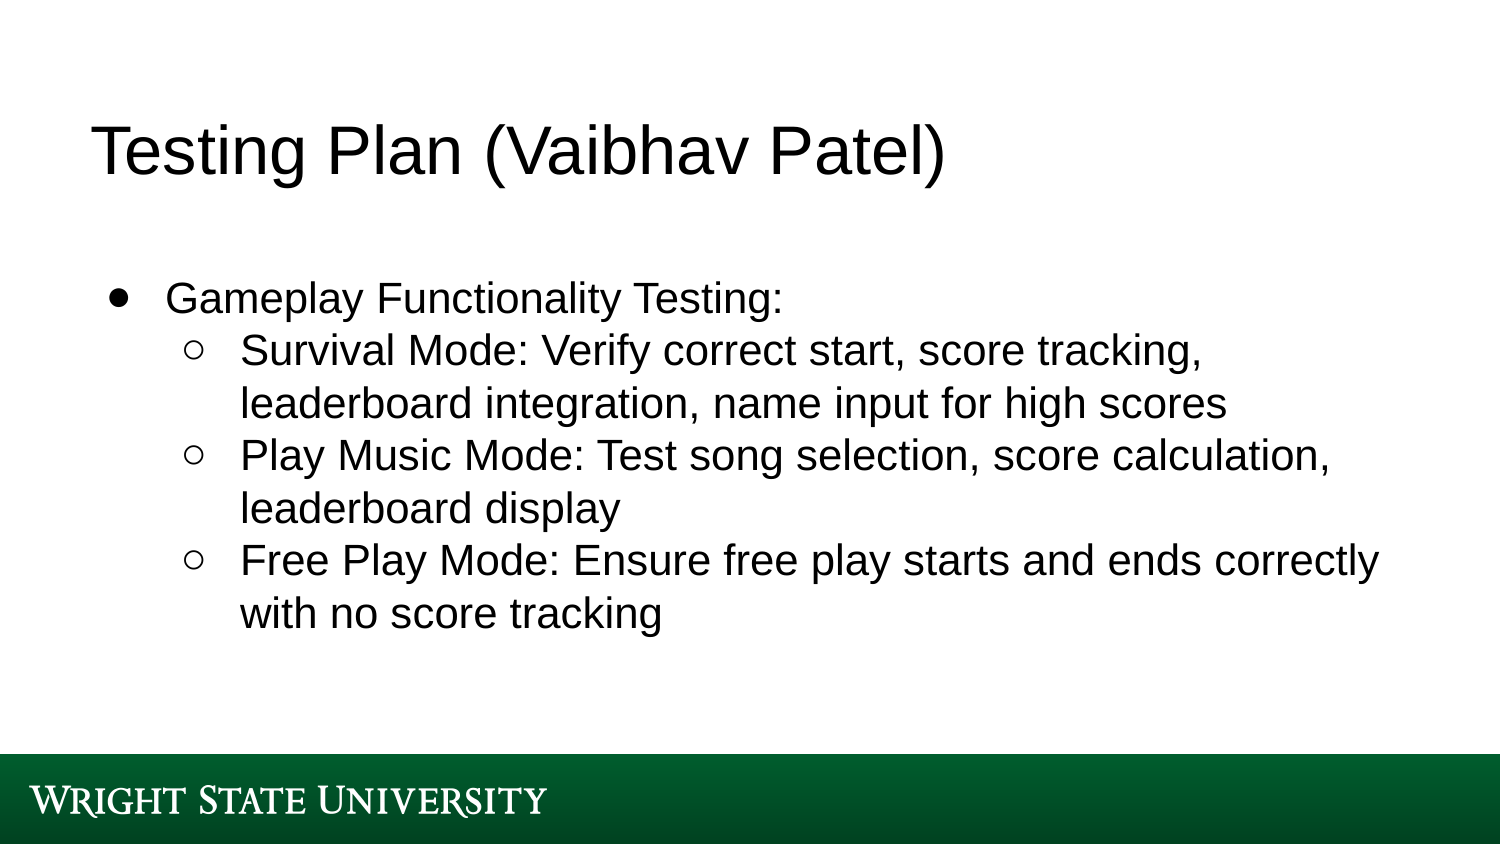

# Testing Plan (Vaibhav Patel)
Gameplay Functionality Testing:
Survival Mode: Verify correct start, score tracking, leaderboard integration, name input for high scores
Play Music Mode: Test song selection, score calculation, leaderboard display
Free Play Mode: Ensure free play starts and ends correctly with no score tracking